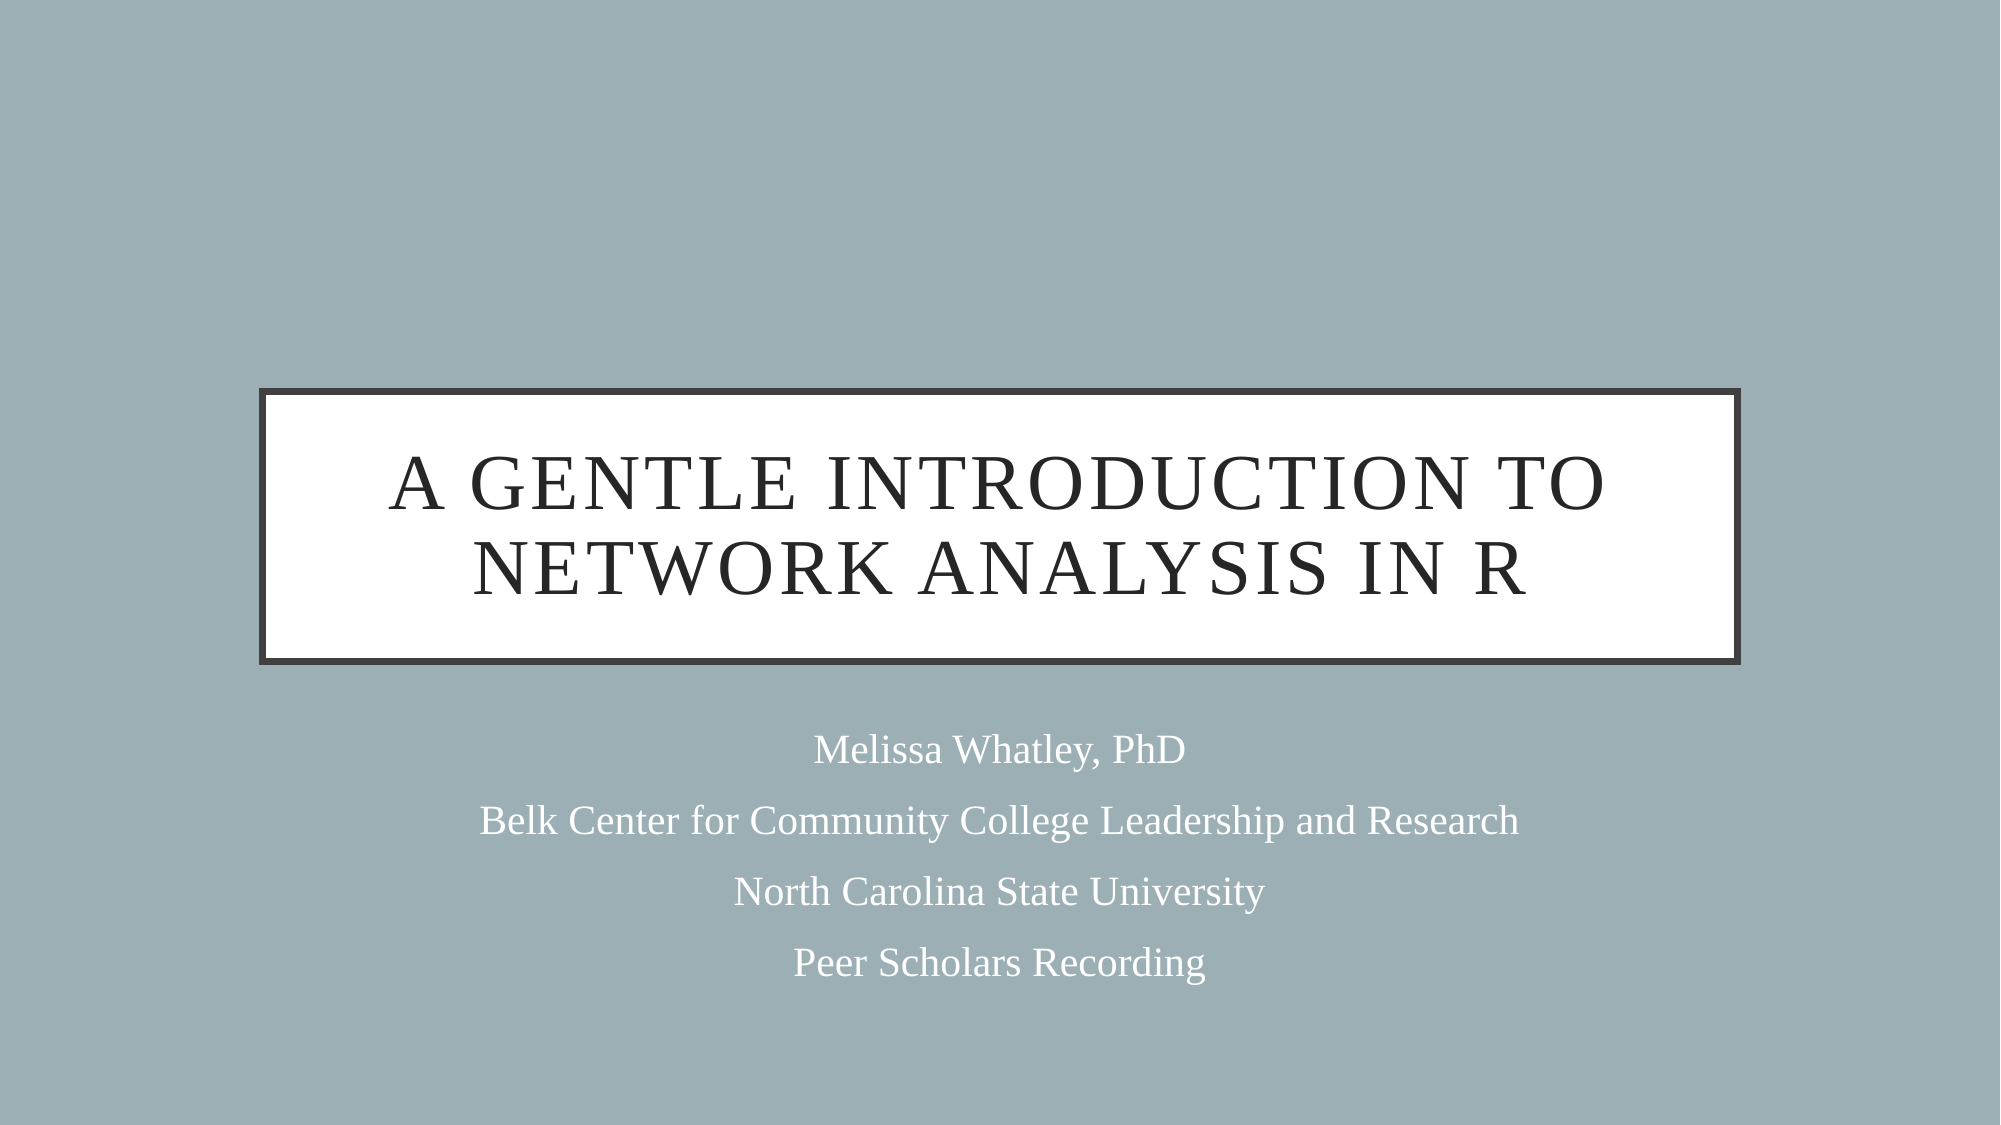

# A Gentle Introduction To Network Analysis in R
Melissa Whatley, PhD
Belk Center for Community College Leadership and Research
North Carolina State University
Peer Scholars Recording